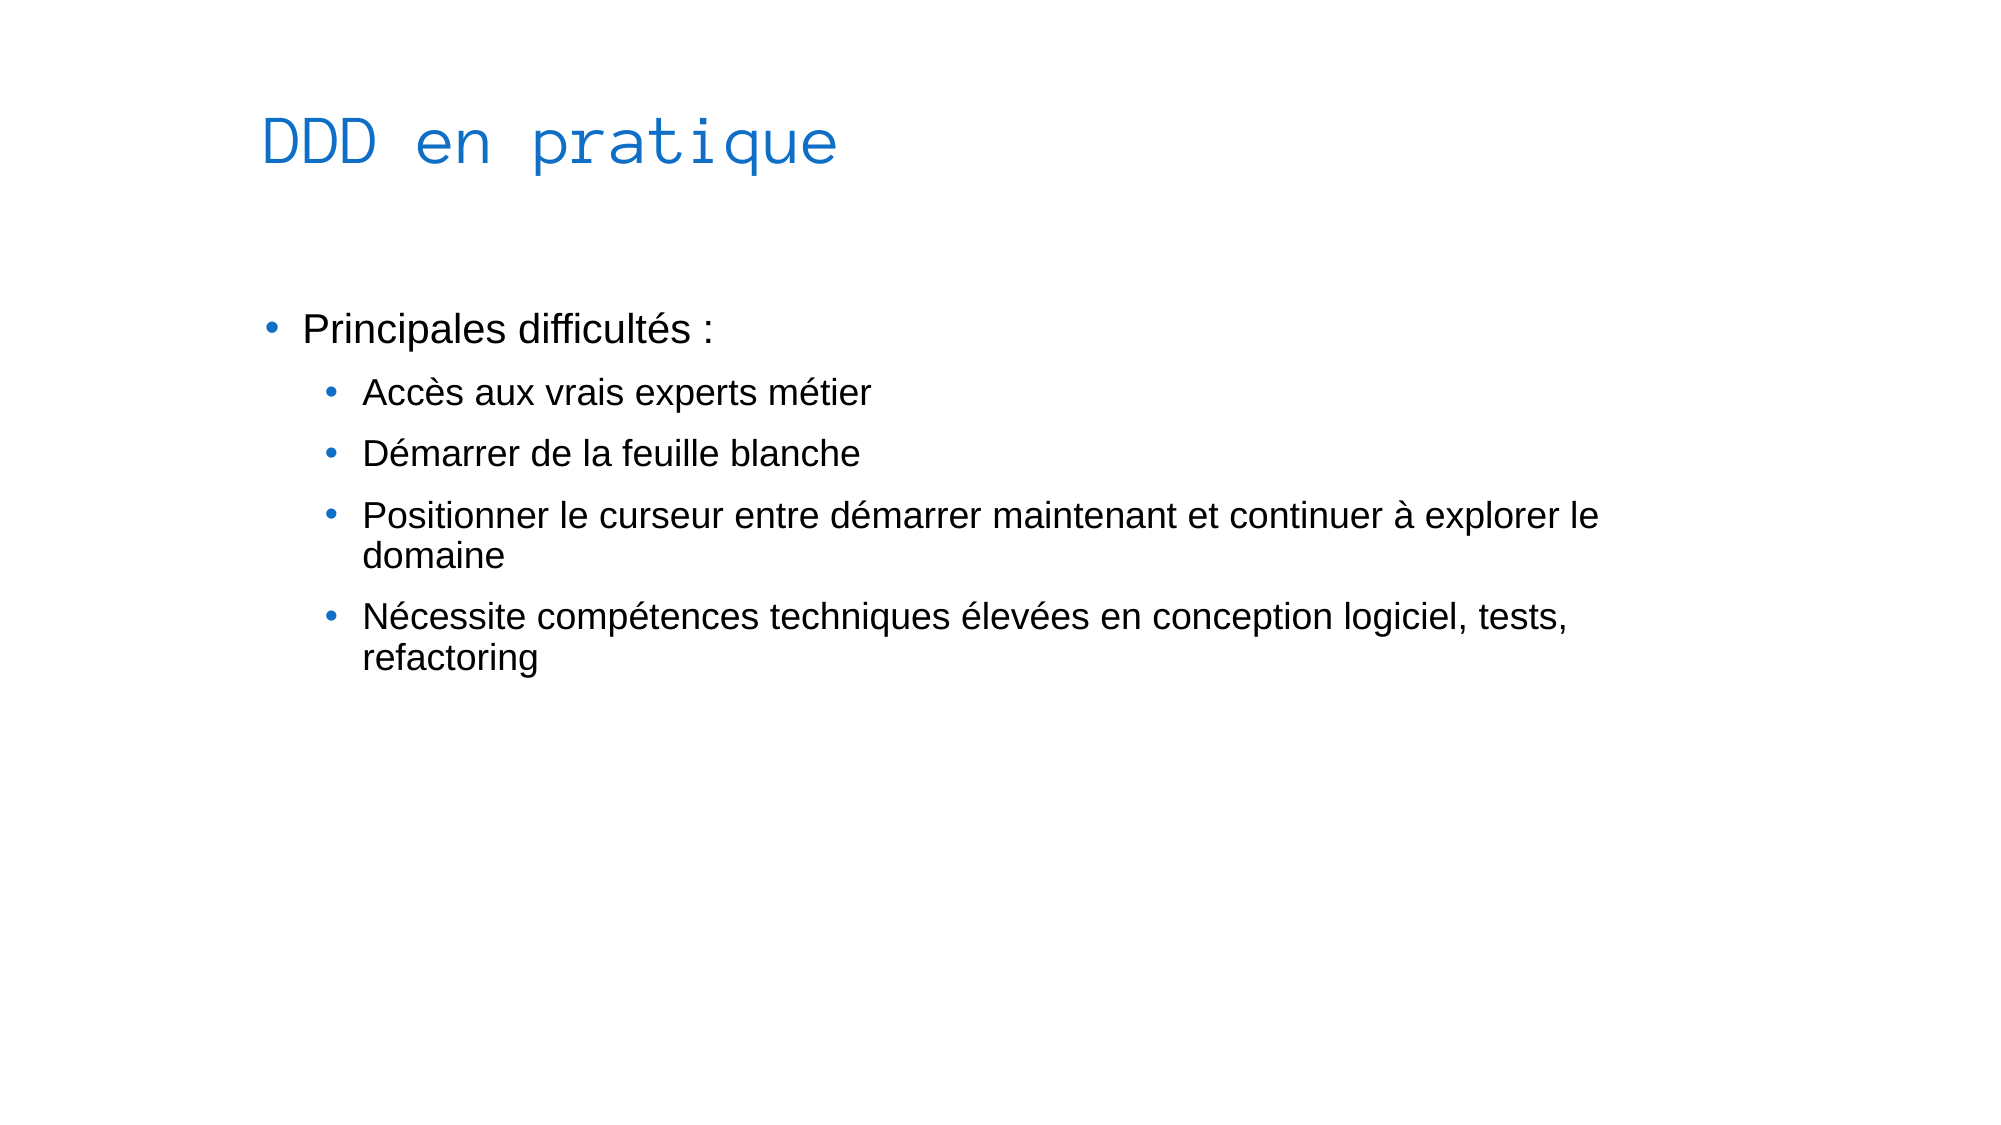

DDD en pratique
Principales difficultés :
Accès aux vrais experts métier
Démarrer de la feuille blanche
Positionner le curseur entre démarrer maintenant et continuer à explorer le domaine
Nécessite compétences techniques élevées en conception logiciel, tests, refactoring